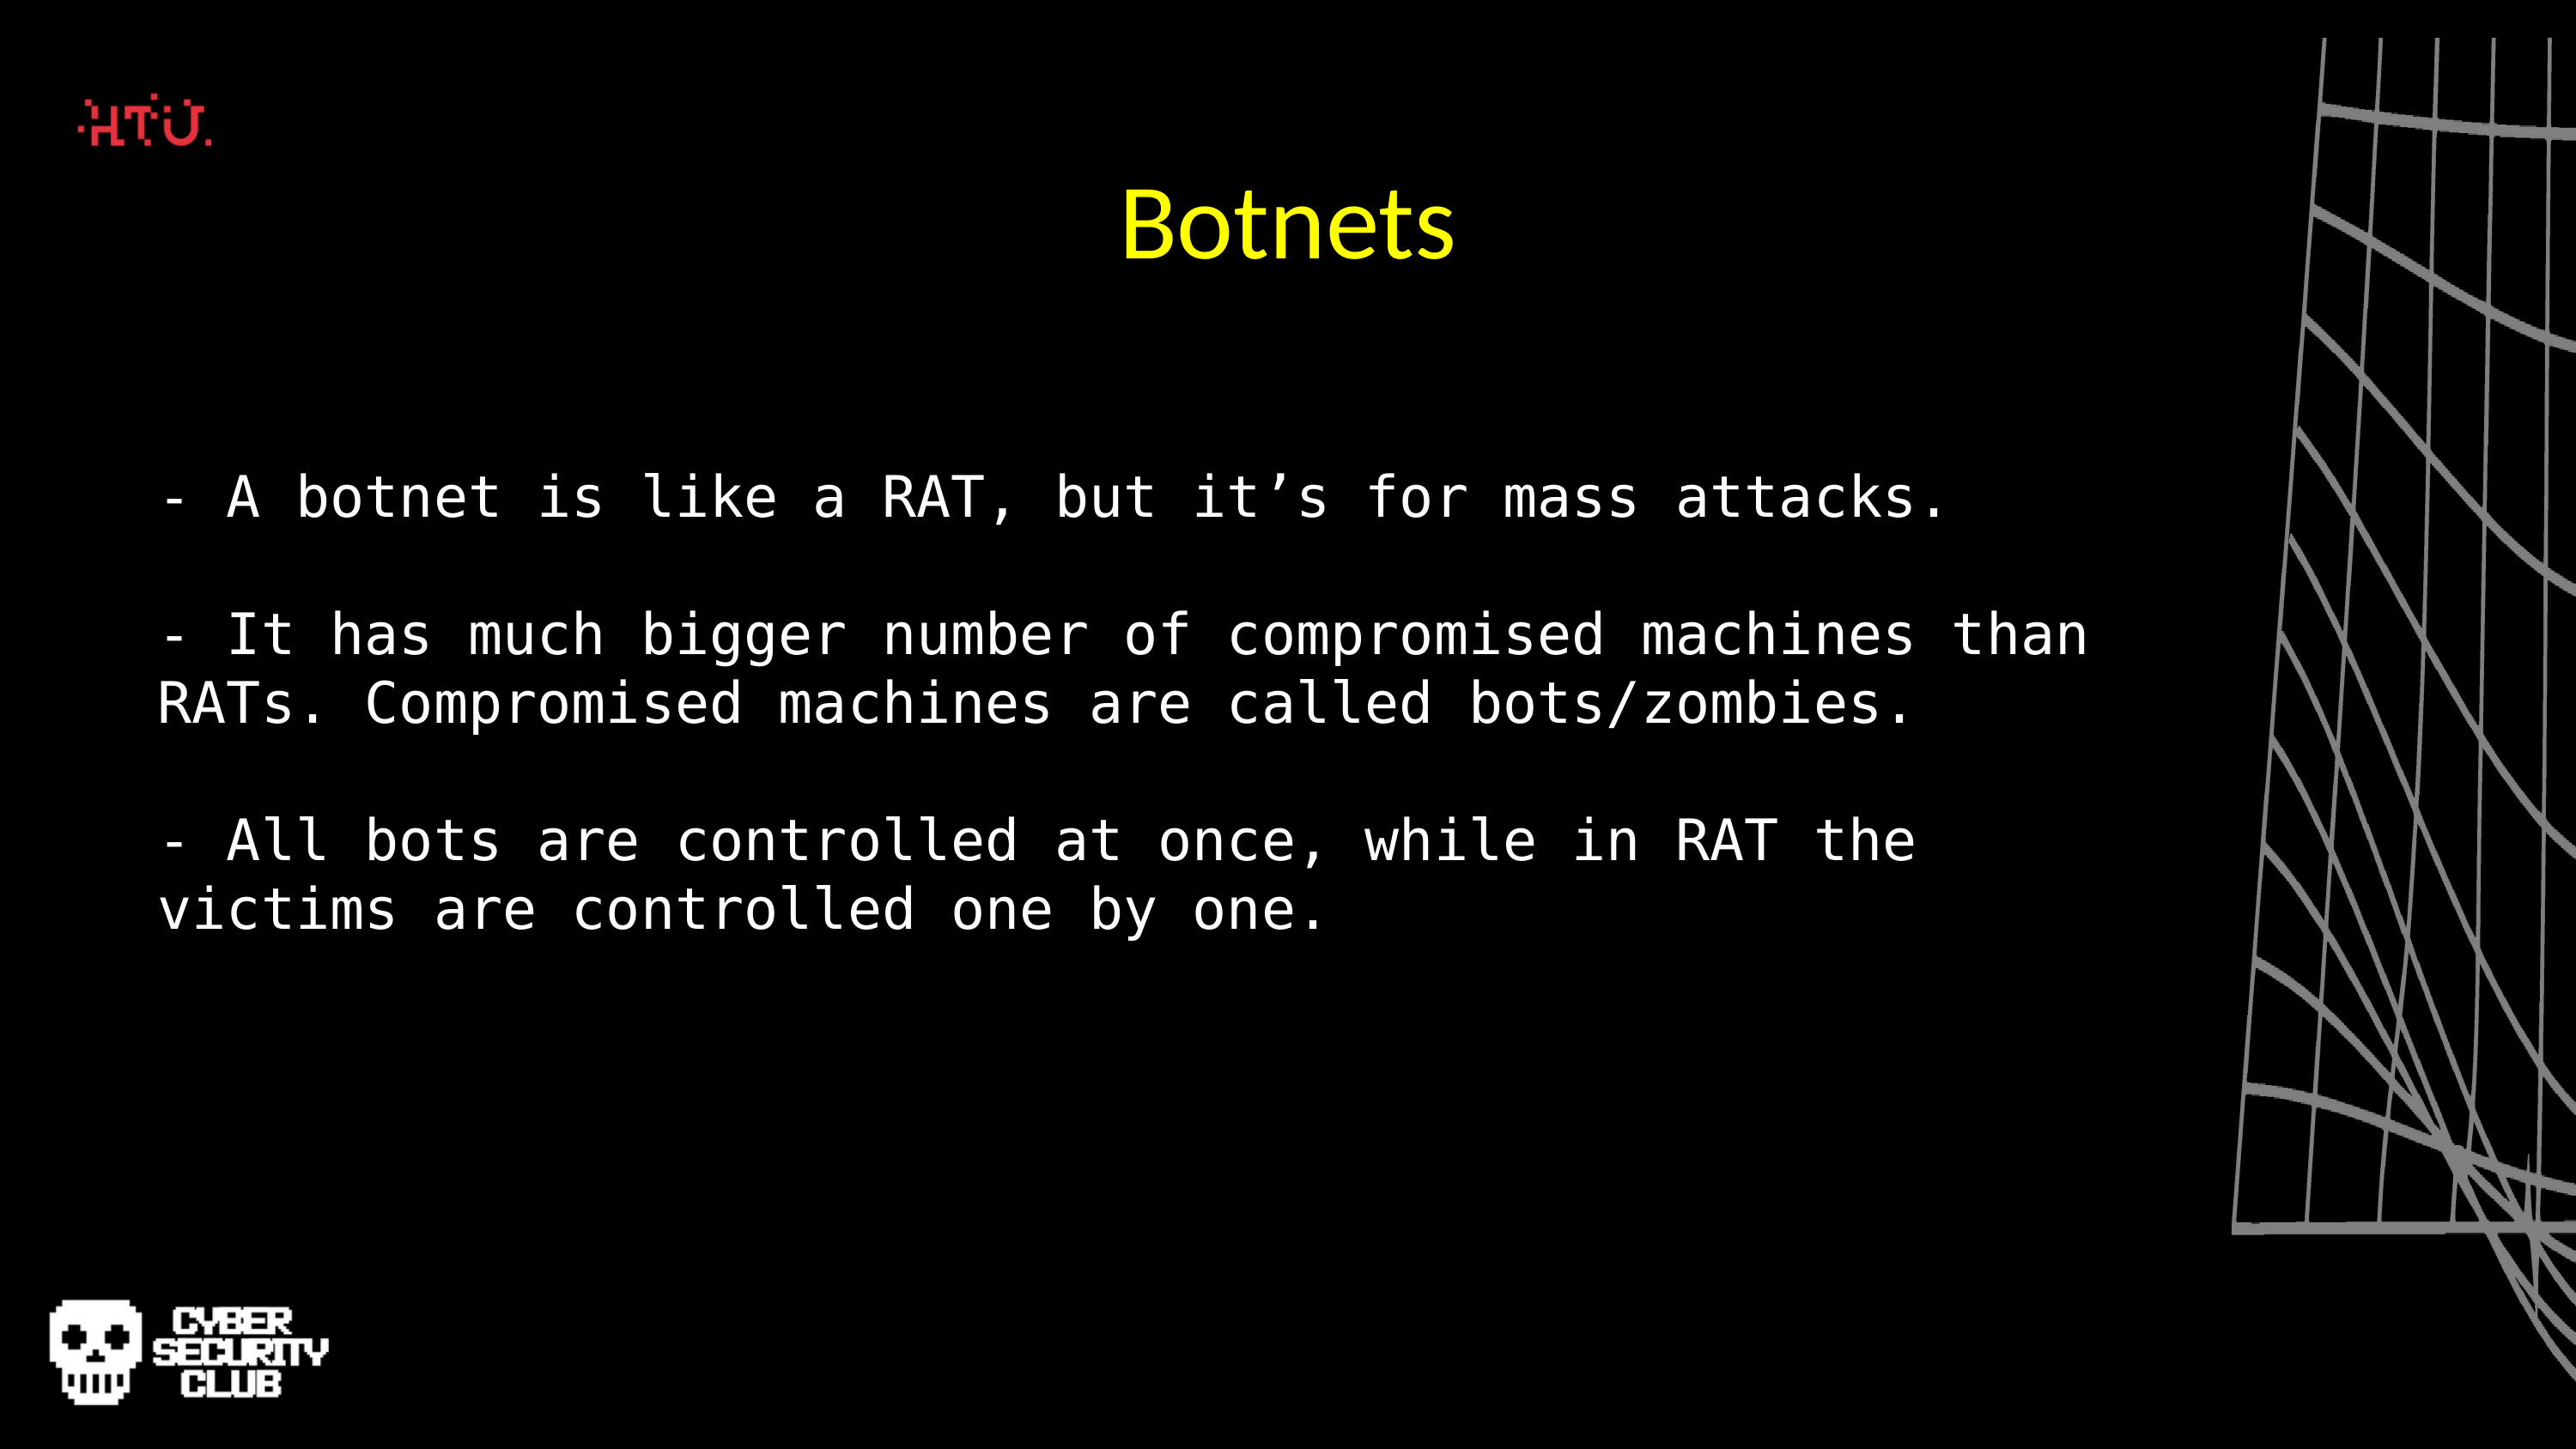

Botnets

- A botnet is like a RAT, but it’s for mass attacks.

- It has much bigger number of compromised machines than RATs. Compromised machines are called bots/zombies.

- All bots are controlled at once, while in RAT the victims are controlled one by one.